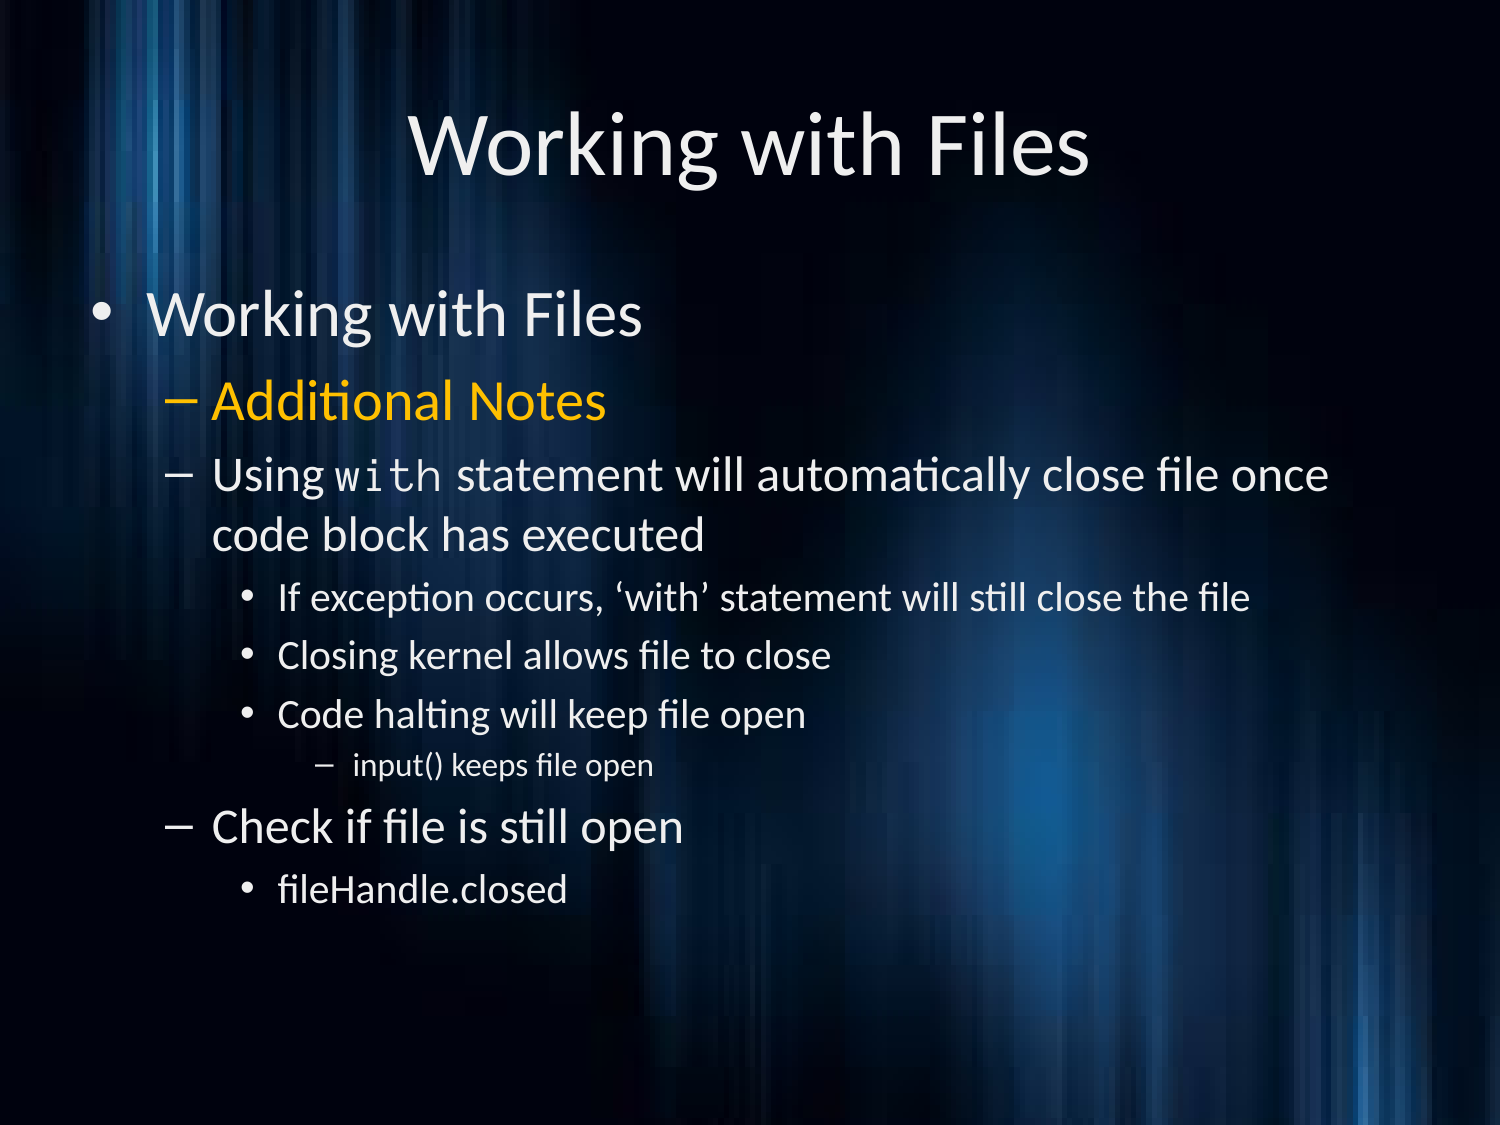

# Working with Files
Working with Files
Additional Notes
Using with statement will automatically close file once code block has executed
If exception occurs, ‘with’ statement will still close the file
Closing kernel allows file to close
Code halting will keep file open
input() keeps file open
Check if file is still open
fileHandle.closed